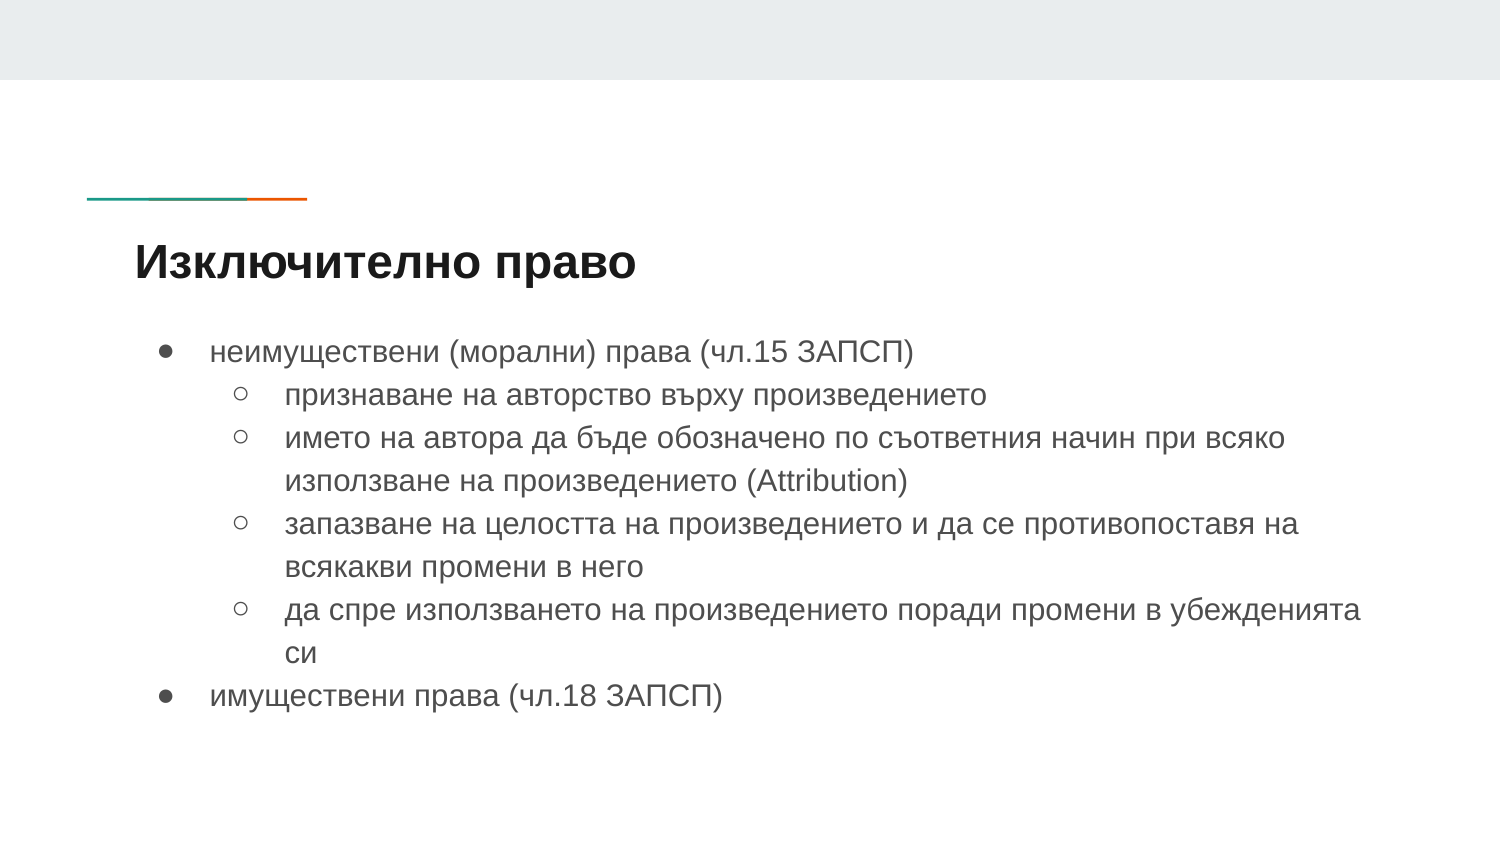

# Изключително право
неимуществени (морални) права (чл.15 ЗАПСП)
признаване на авторство върху произведението
името на автора да бъде обозначено по съответния начин при всяко използване на произведението (Attribution)
запазване на целостта на произведението и да се противопоставя на всякакви промени в него
да спре използването на произведението поради промени в убежденията си
имуществени права (чл.18 ЗАПСП)